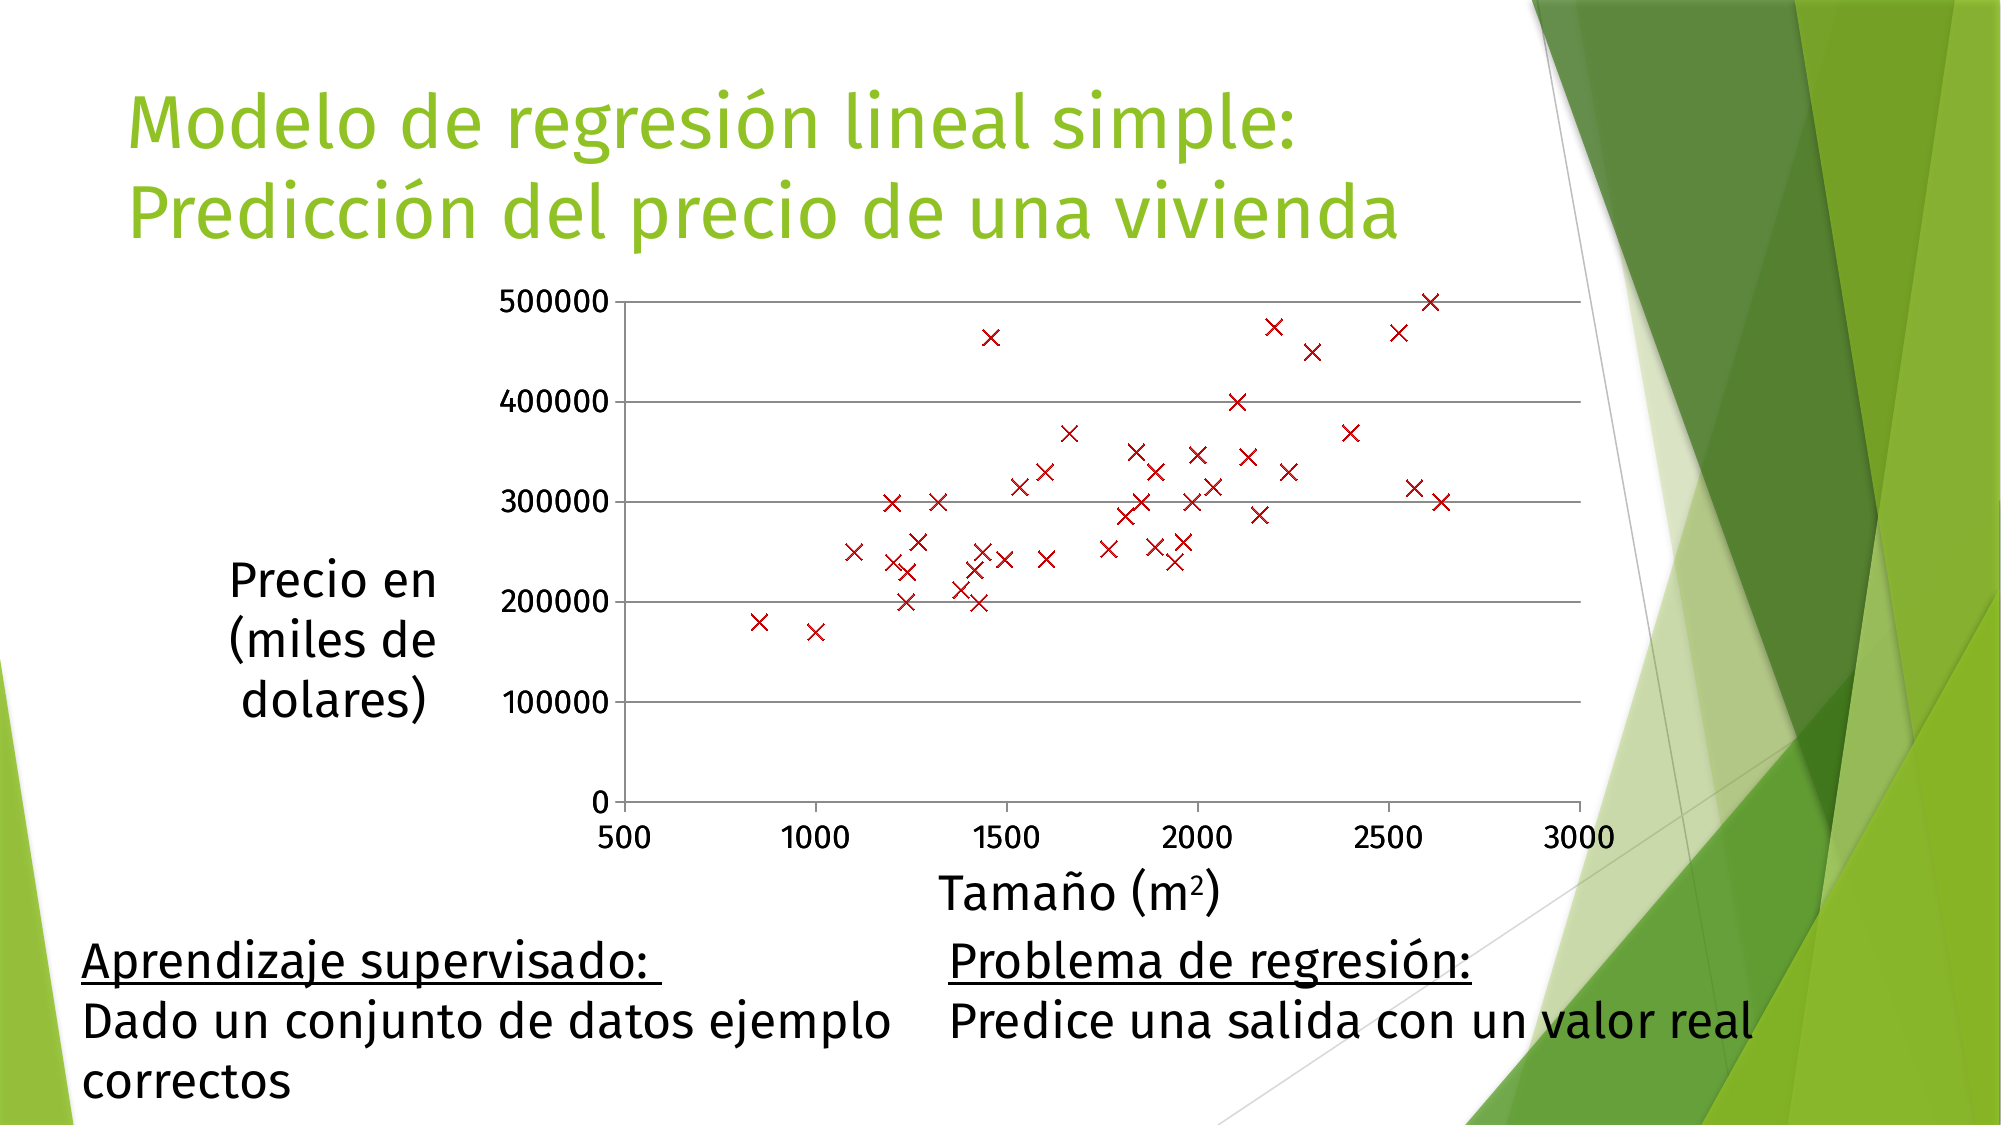

# Modelo de regresión lineal simple: Predicción del precio de una vivienda

### Chart

| Category |  |
|---|---|

### Chart

| Category |  |
|---|---|
Precio en
(miles de dolares)
Tamaño (m2)
Aprendizaje supervisado:
Dado un conjunto de datos ejemplo correctos
Problema de regresión:
Predice una salida con un valor real